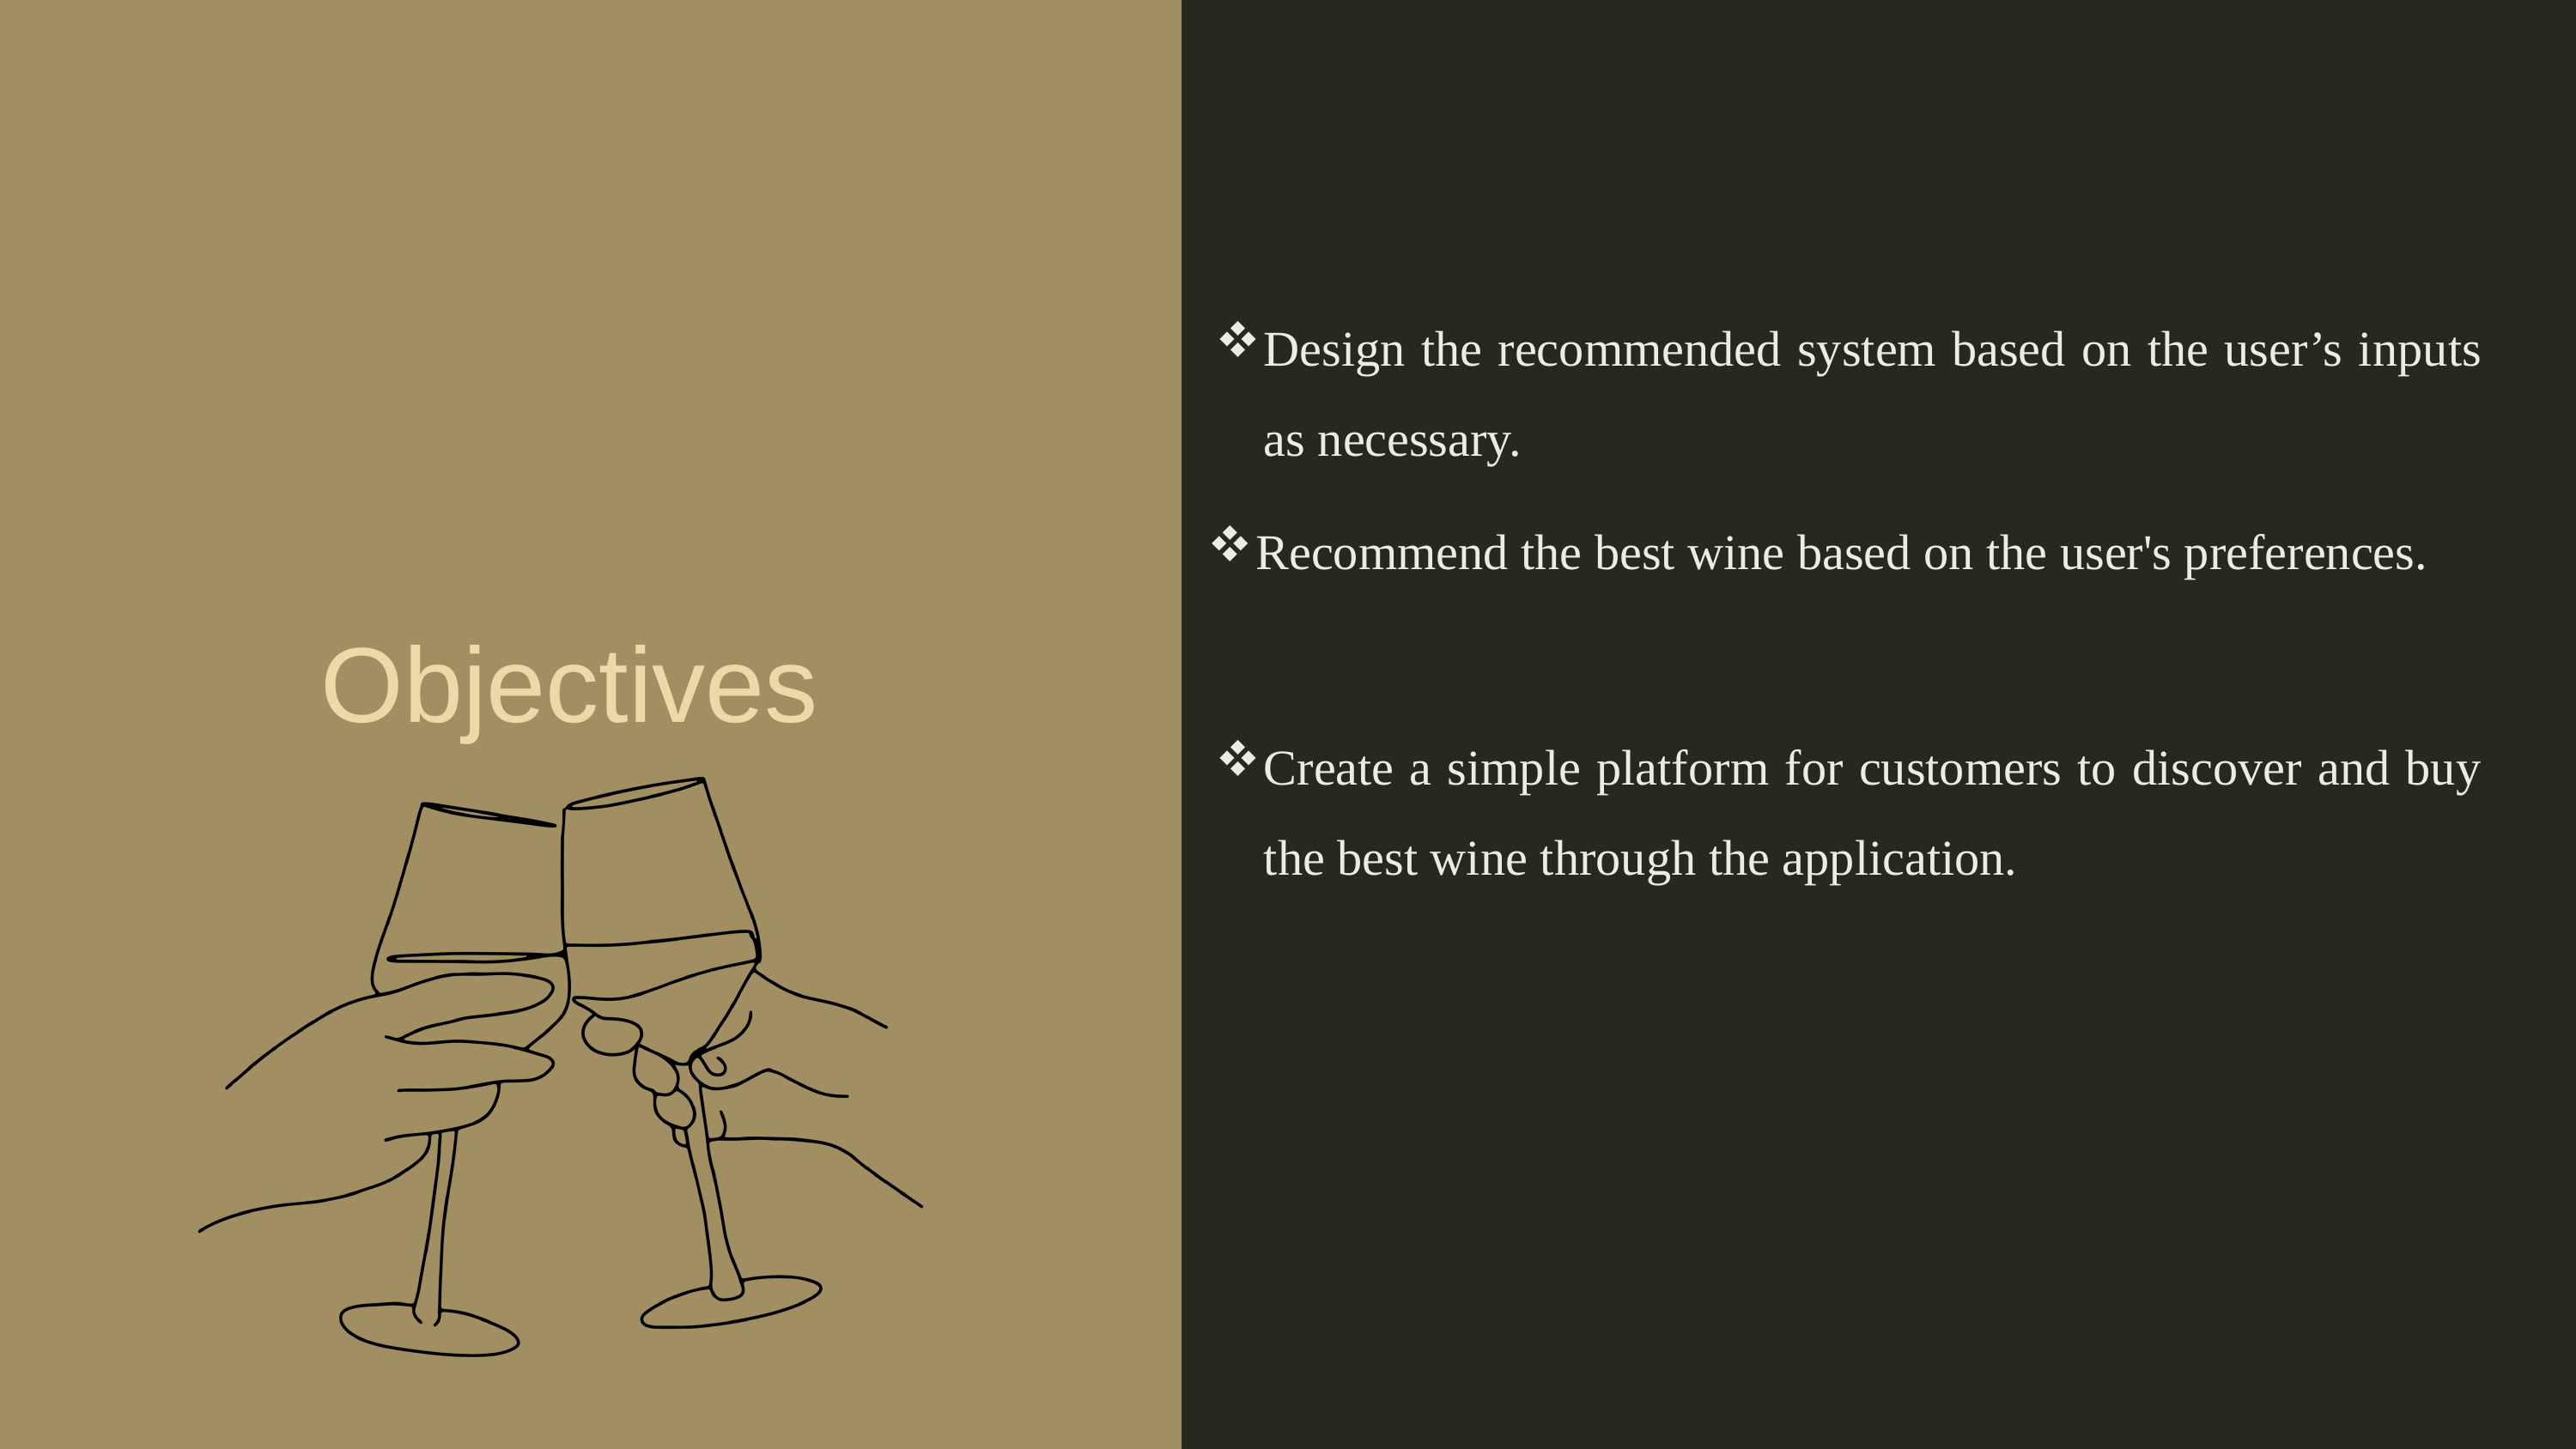

Design the recommended system based on the user’s inputs as necessary.

Recommend the best wine based on the user's preferences.
Objectives
Create a simple platform for customers to discover and buy the best wine through the application.